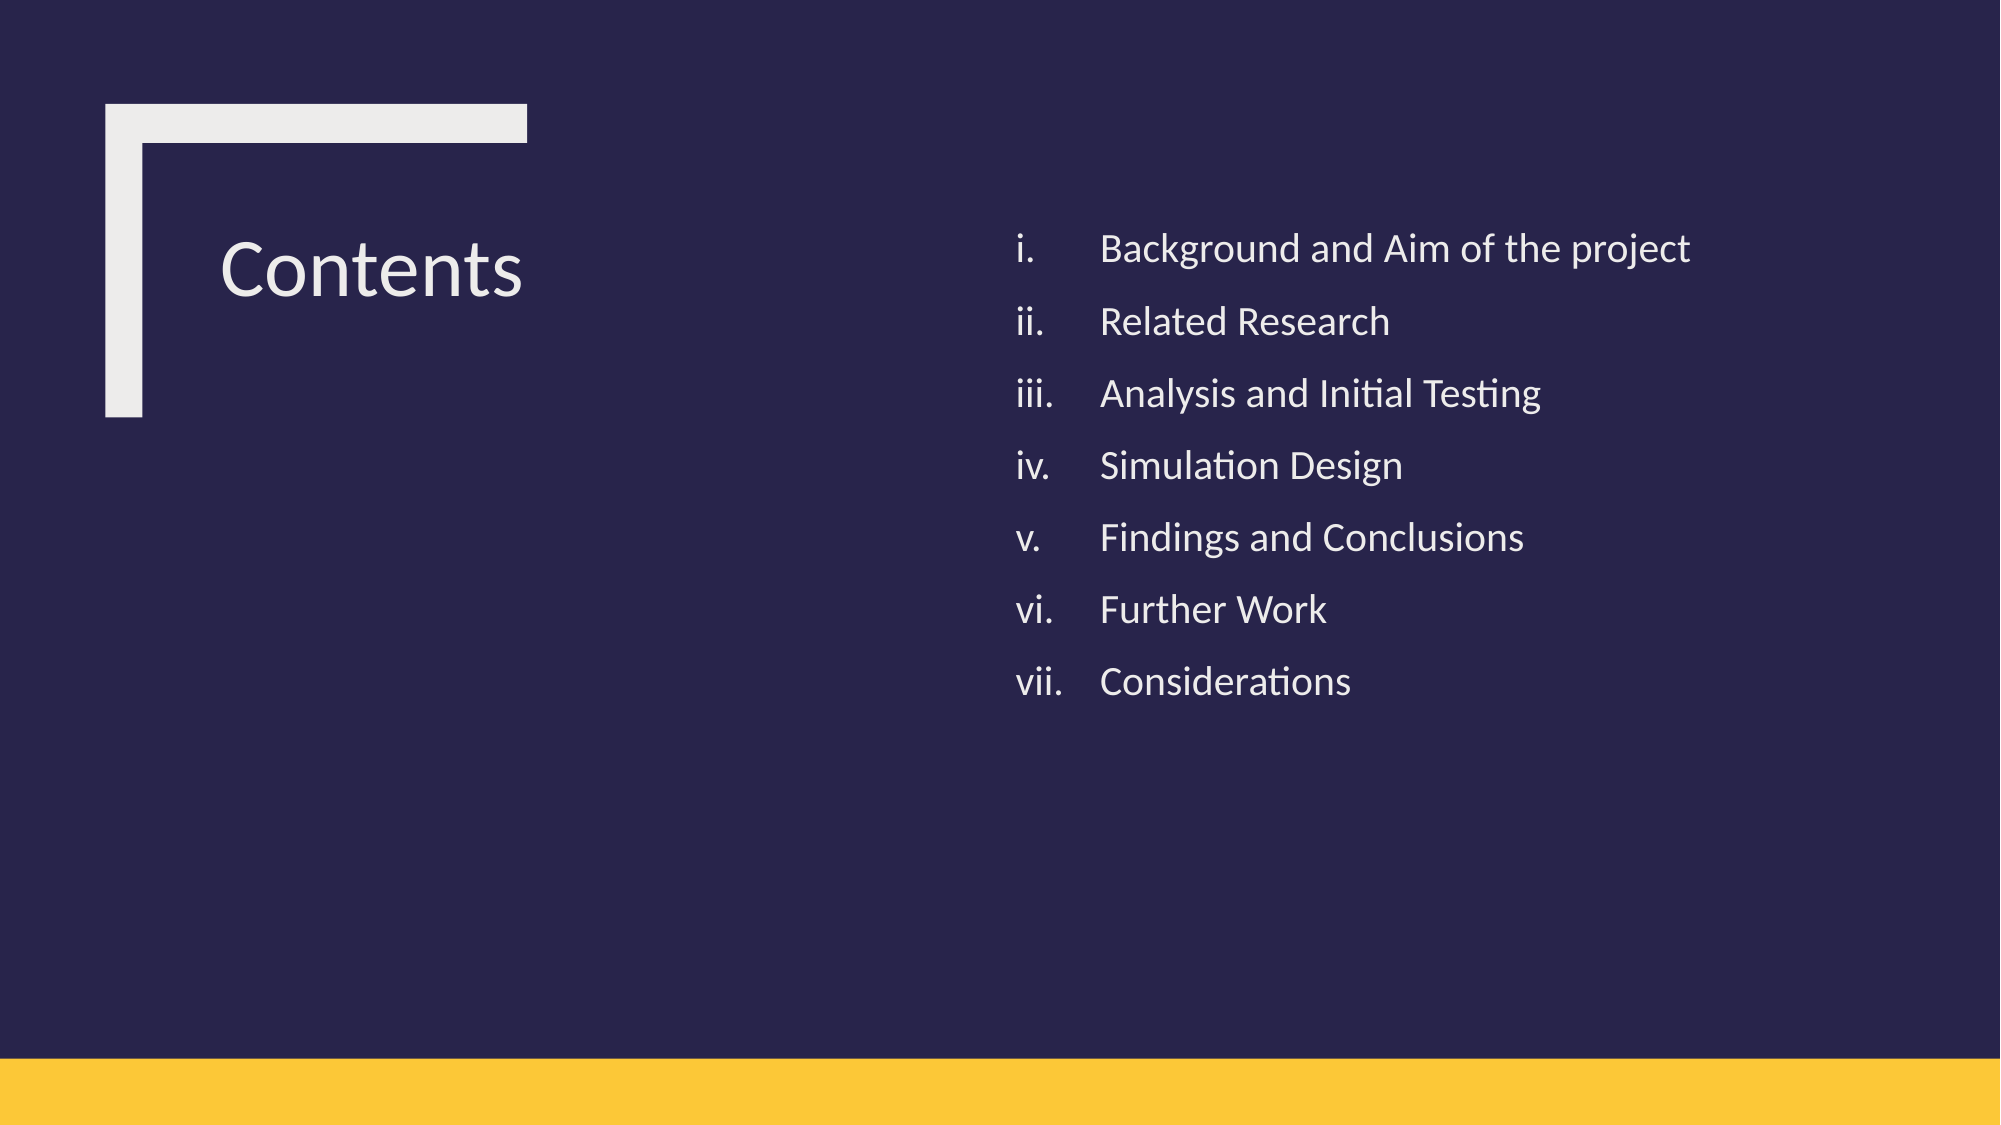

# Contents
Background and Aim of the project
Related Research
Analysis and Initial Testing
Simulation Design
Findings and Conclusions
Further Work
Considerations